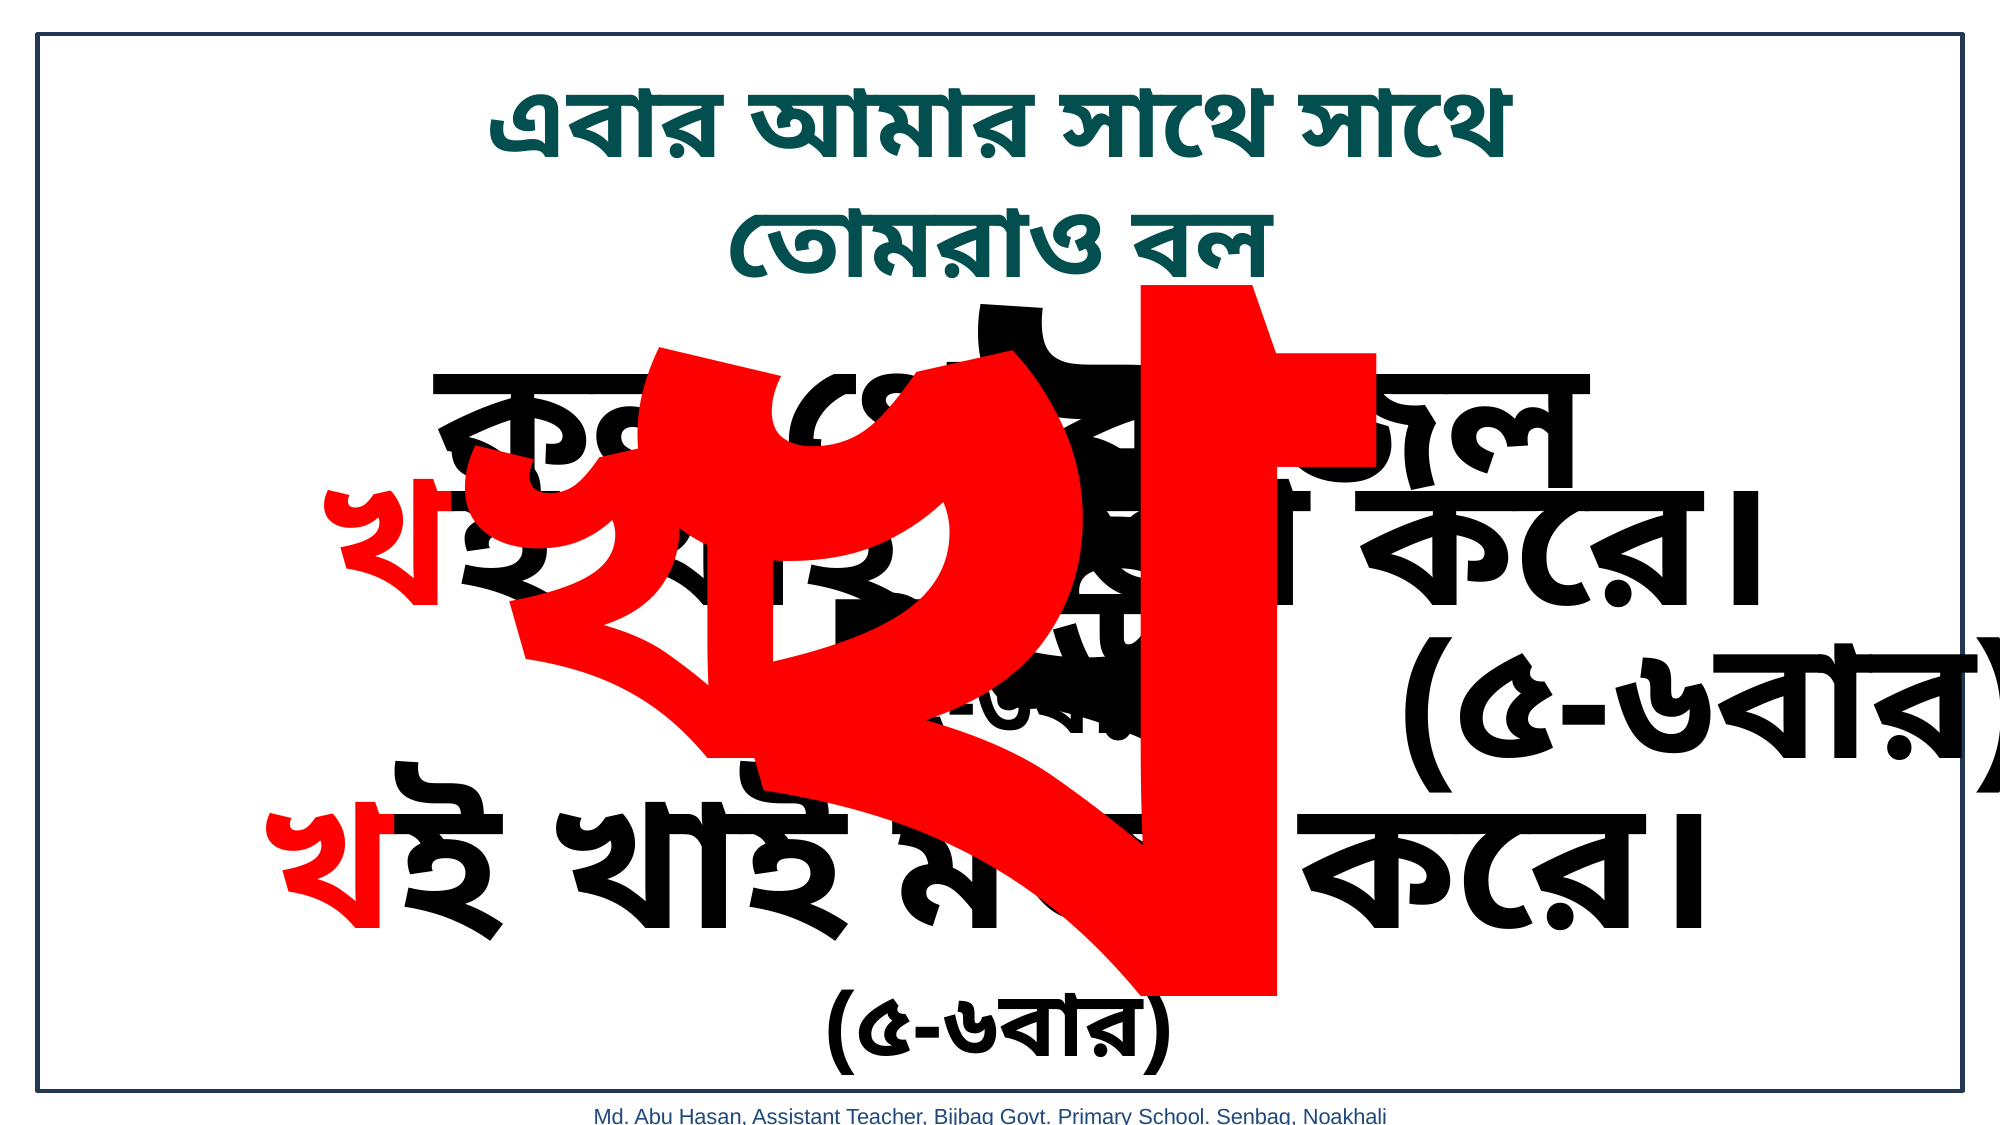

খ

এবার আমার সাথে সাথে তোমরাও বল
খ-ই (৫-৬বার)
কল থেকে জল পড়ে
খই খাই মজা করে।
(৫-৬বার)
খই খাই মজা করে।
(৫-৬বার)